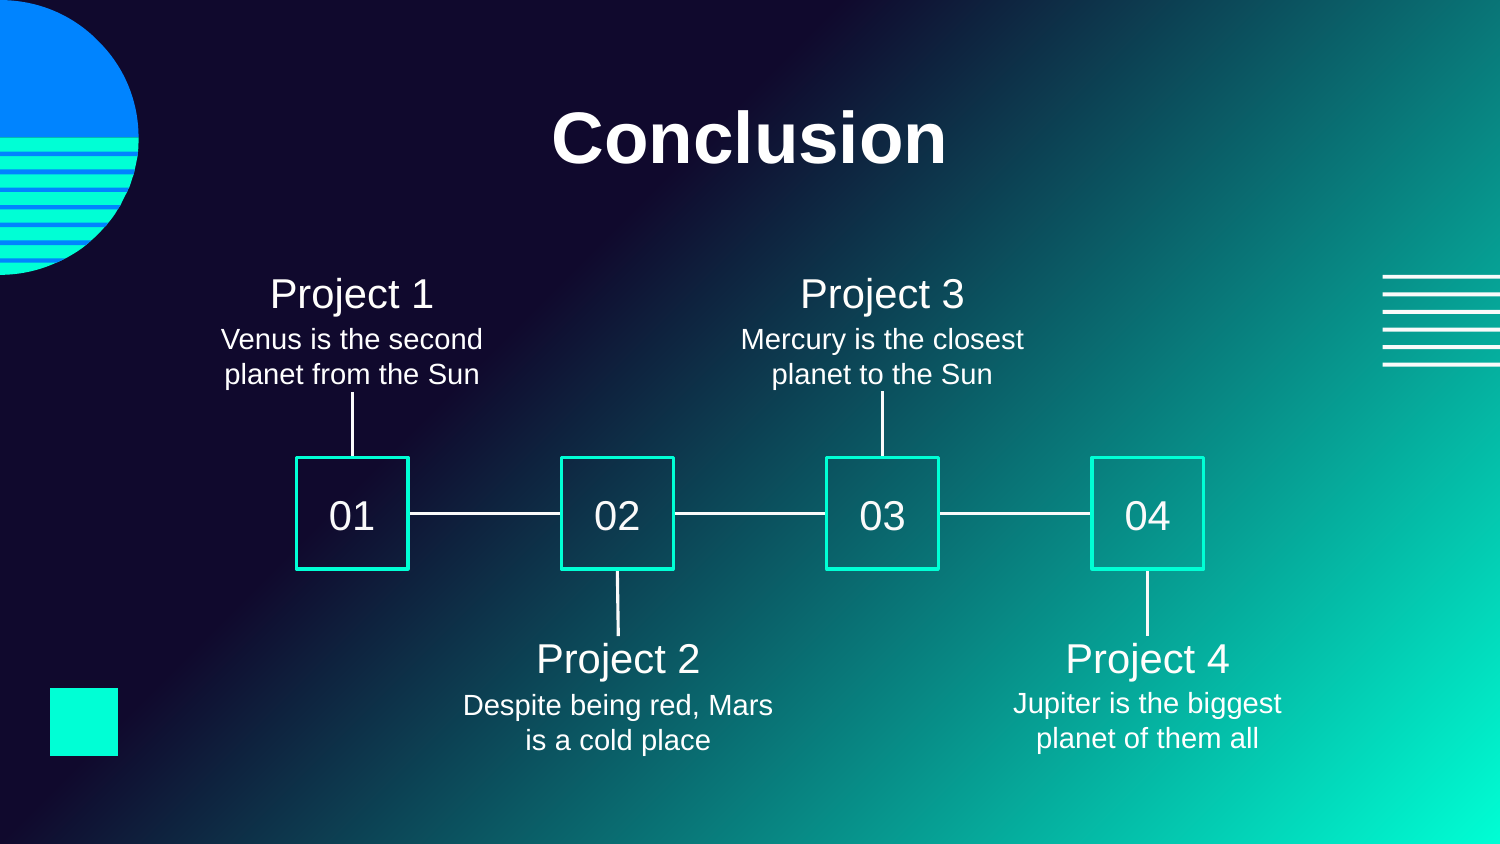

# Conclusion
Project 1
Project 3
Venus is the second planet from the Sun
Mercury is the closest planet to the Sun
01
02
03
04
Project 2
Project 4
Despite being red, Mars is a cold place
Jupiter is the biggest planet of them all